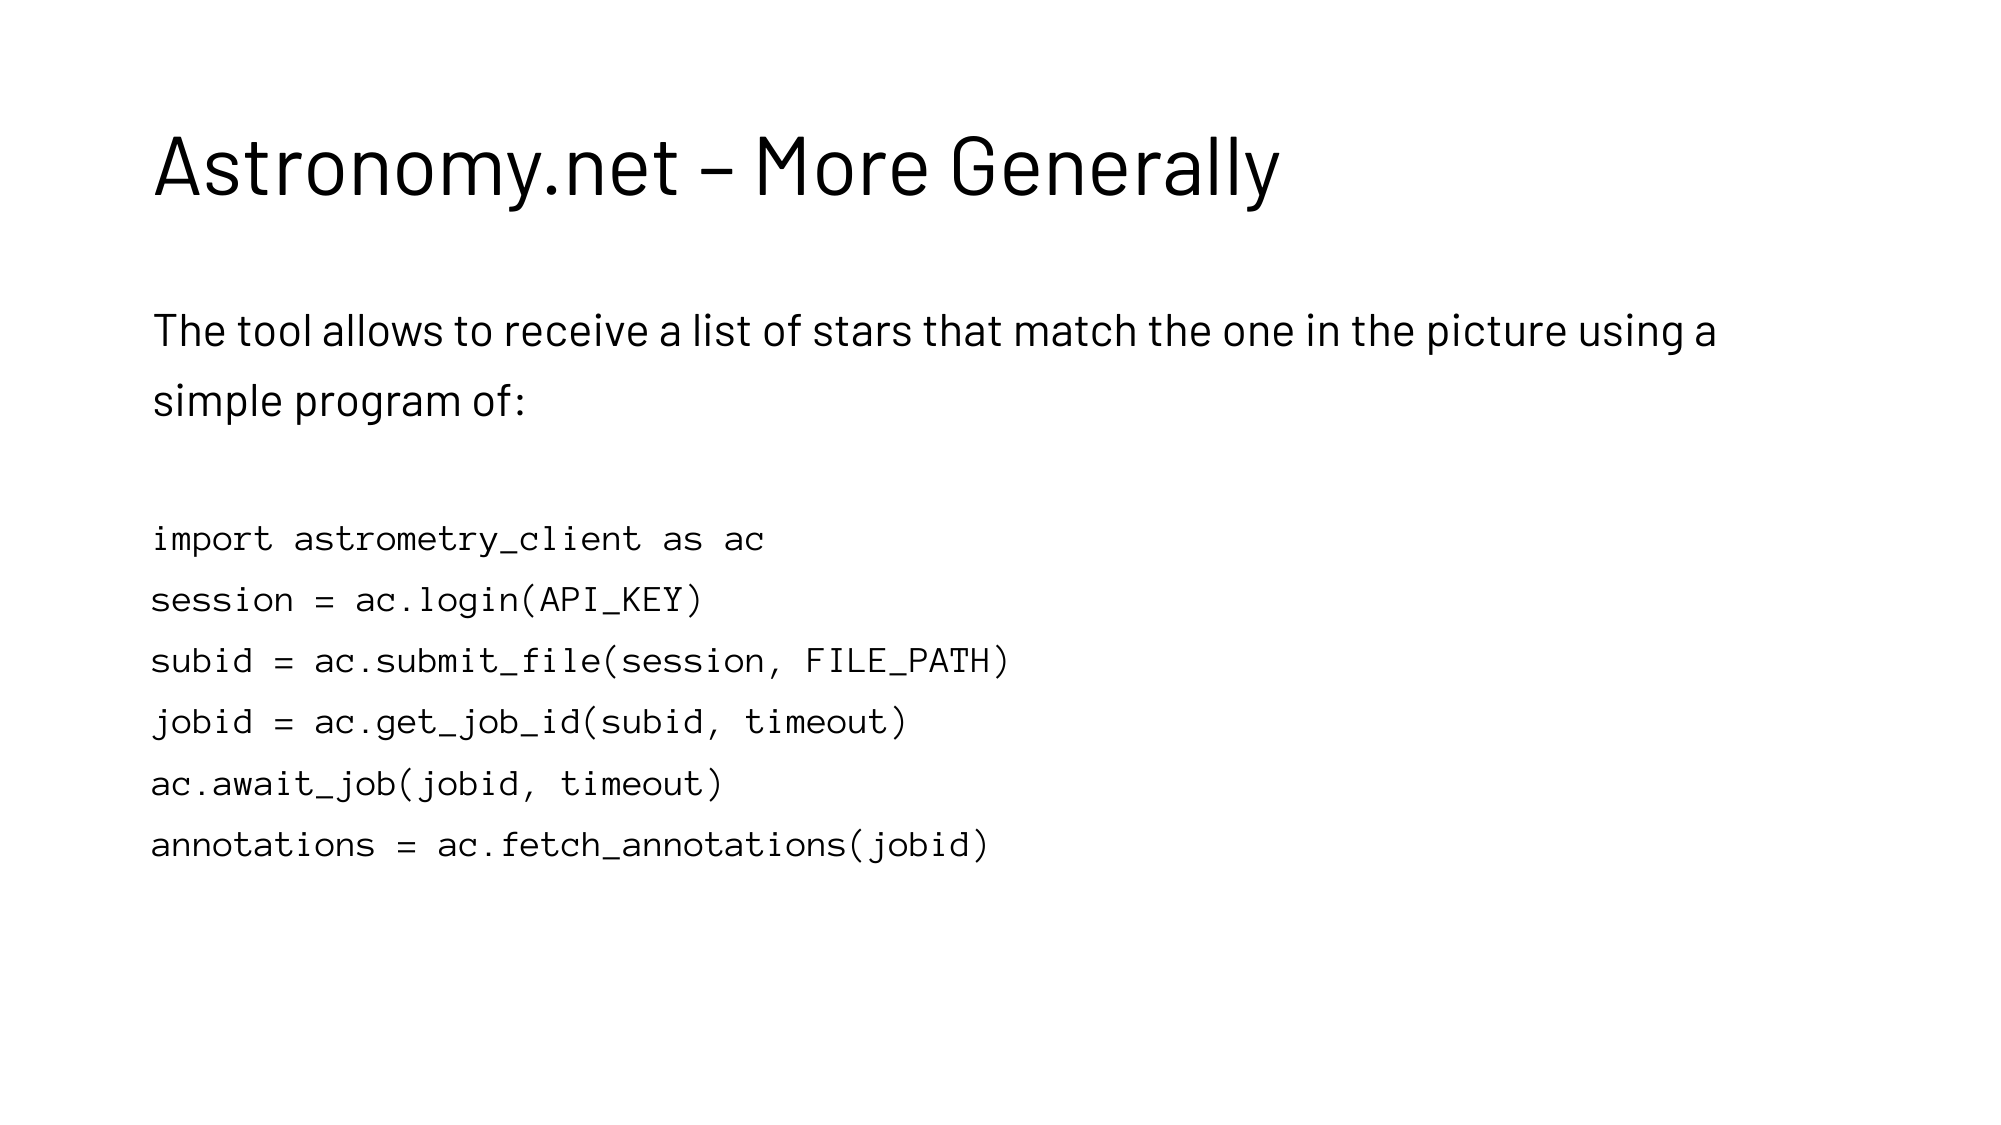

# Astronomy.net – More Generally
The tool allows to receive a list of stars that match the one in the picture using a
simple program of:

import astrometry_client as ac
session = ac.login(API_KEY)
subid = ac.submit_file(session, FILE_PATH)
jobid = ac.get_job_id(subid, timeout)
ac.await_job(jobid, timeout)
annotations = ac.fetch_annotations(jobid)